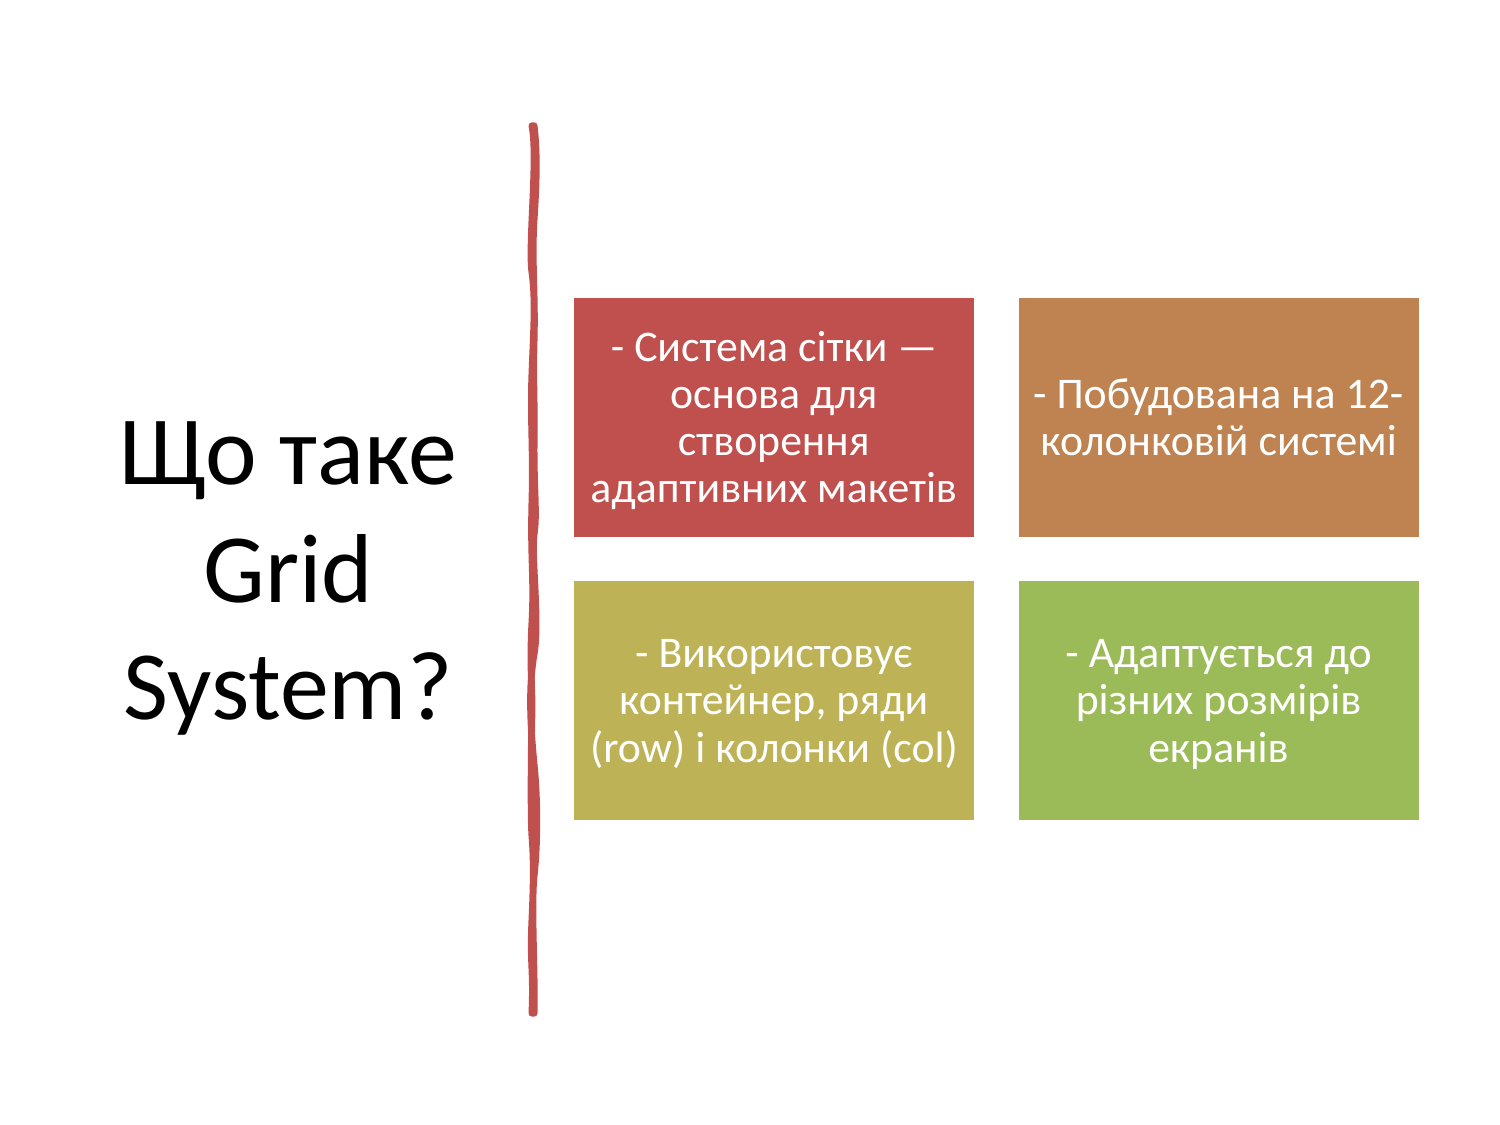

- Система сітки — основа для створення адаптивних макетів
- Побудована на 12-колонковій системі
- Використовує контейнер, ряди (row) і колонки (col)
- Адаптується до різних розмірів екранів
# Що таке Grid System?